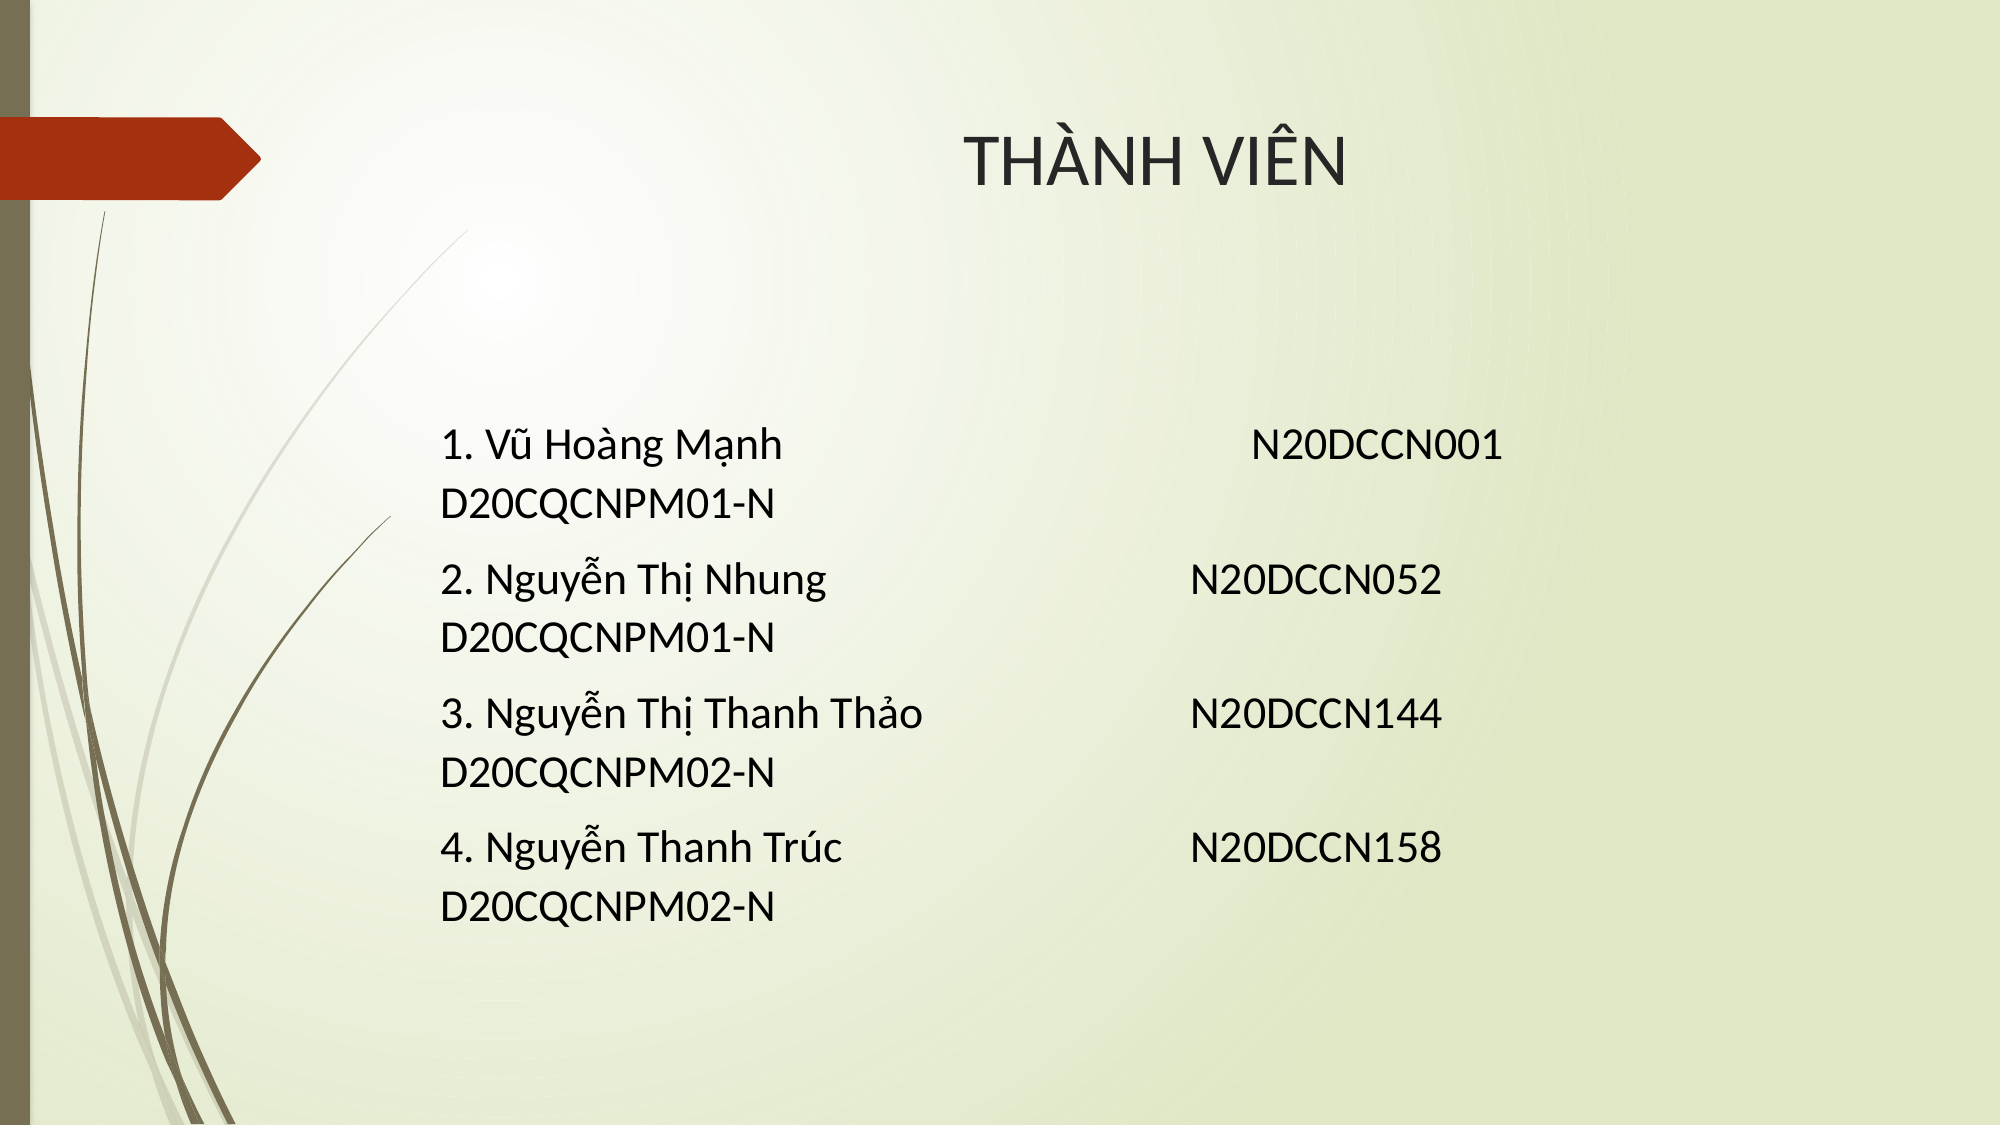

# THÀNH VIÊN
1. Vũ Hoàng Mạnh			      N20DCCN001		D20CQCNPM01-N
2. Nguyễn Thị Nhung			N20DCCN052		D20CQCNPM01-N
3. Nguyễn Thị Thanh Thảo		N20DCCN144		D20CQCNPM02-N
4. Nguyễn Thanh Trúc			N20DCCN158		D20CQCNPM02-N